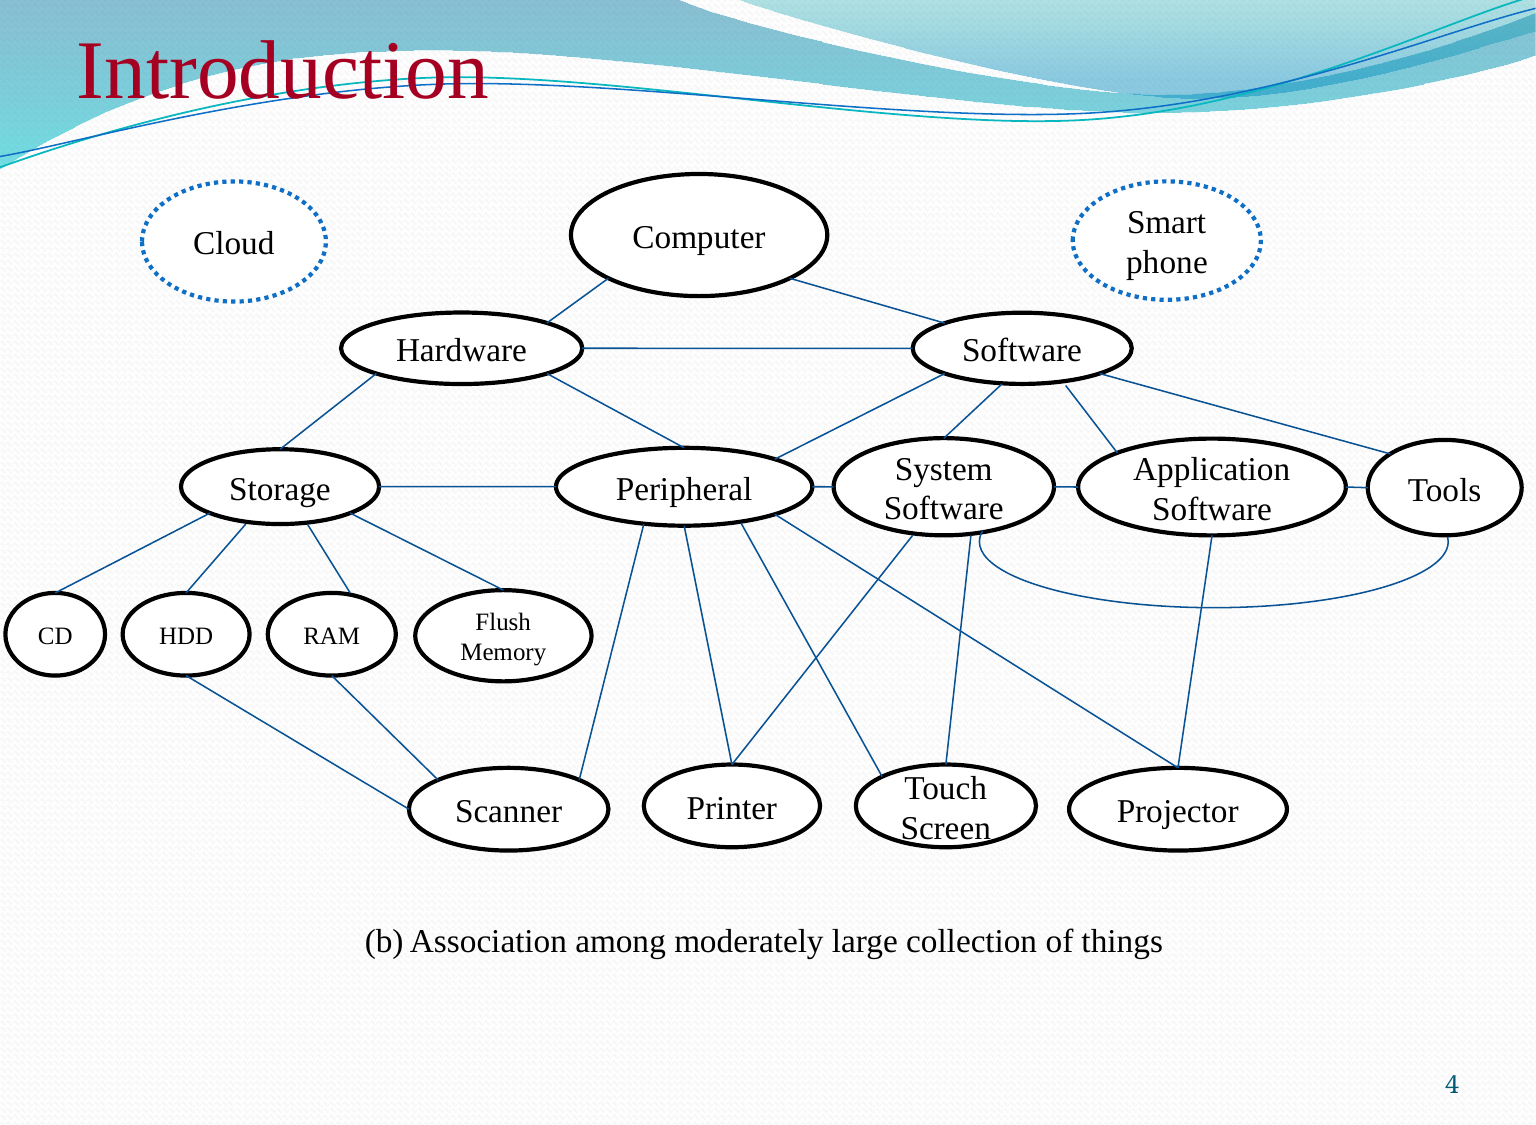

# Introduction

Computer
Cloud
Smart phone
Hardware
Software
System Software
Application Software
Tools
Peripheral
Storage

Flush Memory
CD
RAM
HDD
Printer
Touch Screen
Scanner
Projector
(b) Association among moderately large collection of things
4